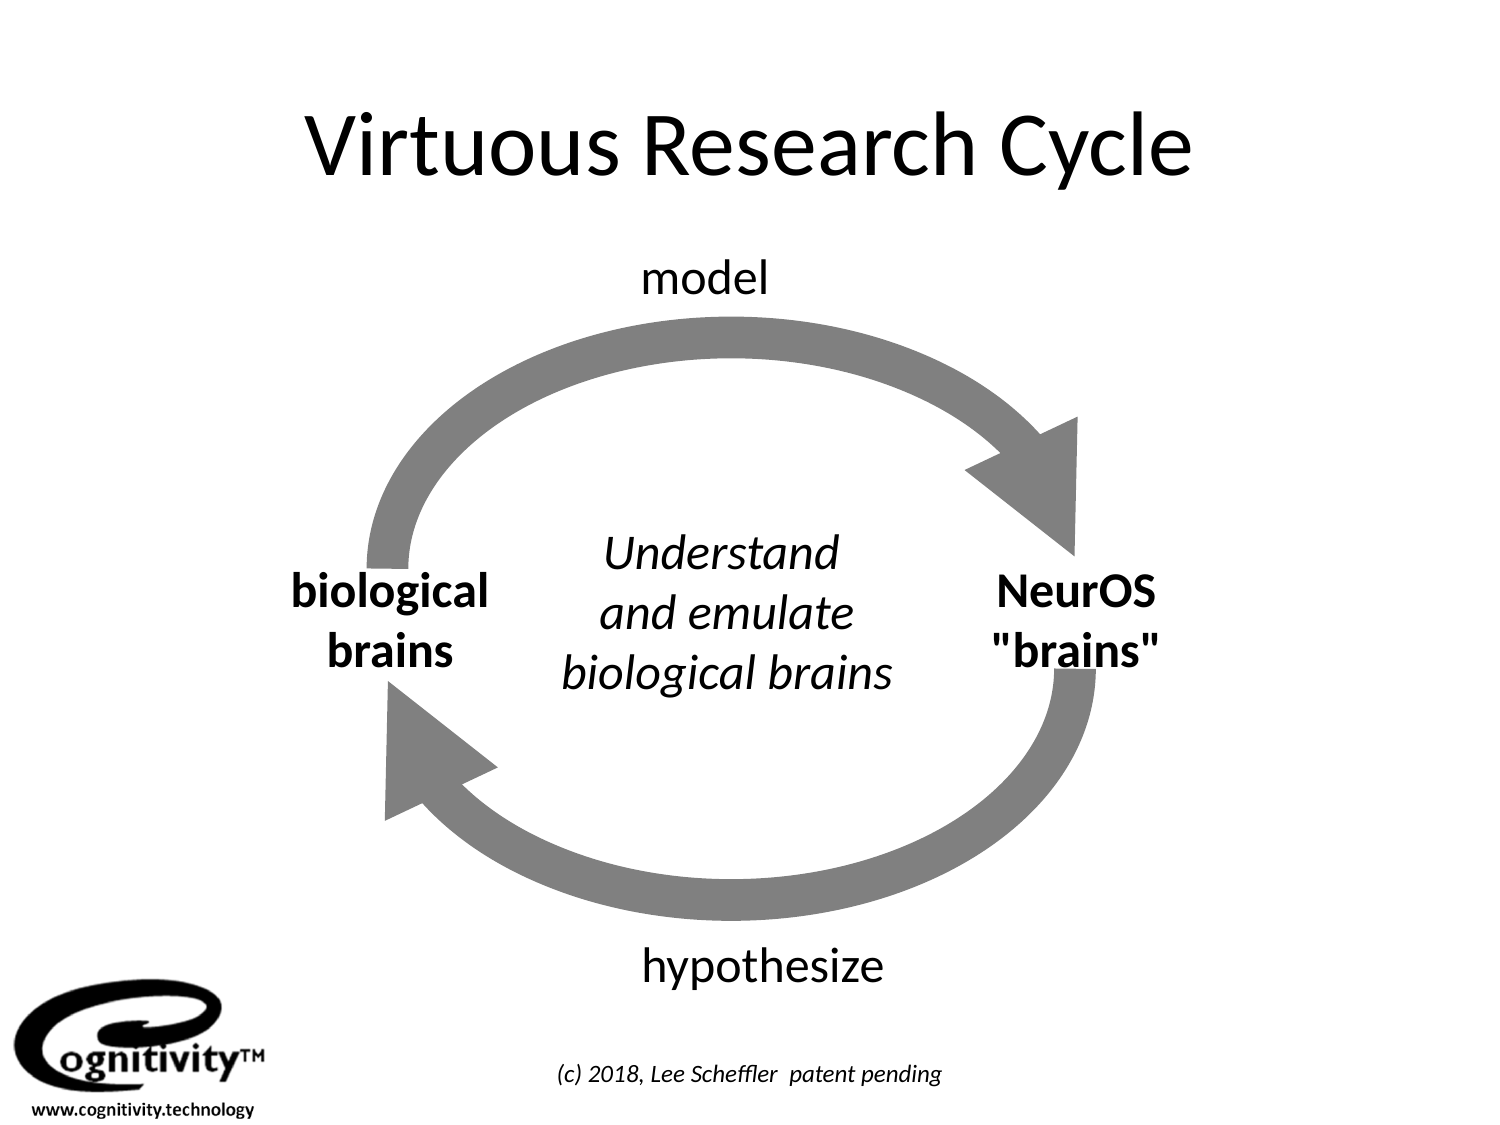

# Virtuous Research Cycle
model

Understand
and emulate
biological brains
biological
brains
NeurOS
"brains"
hypothesize
(c) 2018, Lee Scheffler  patent pending